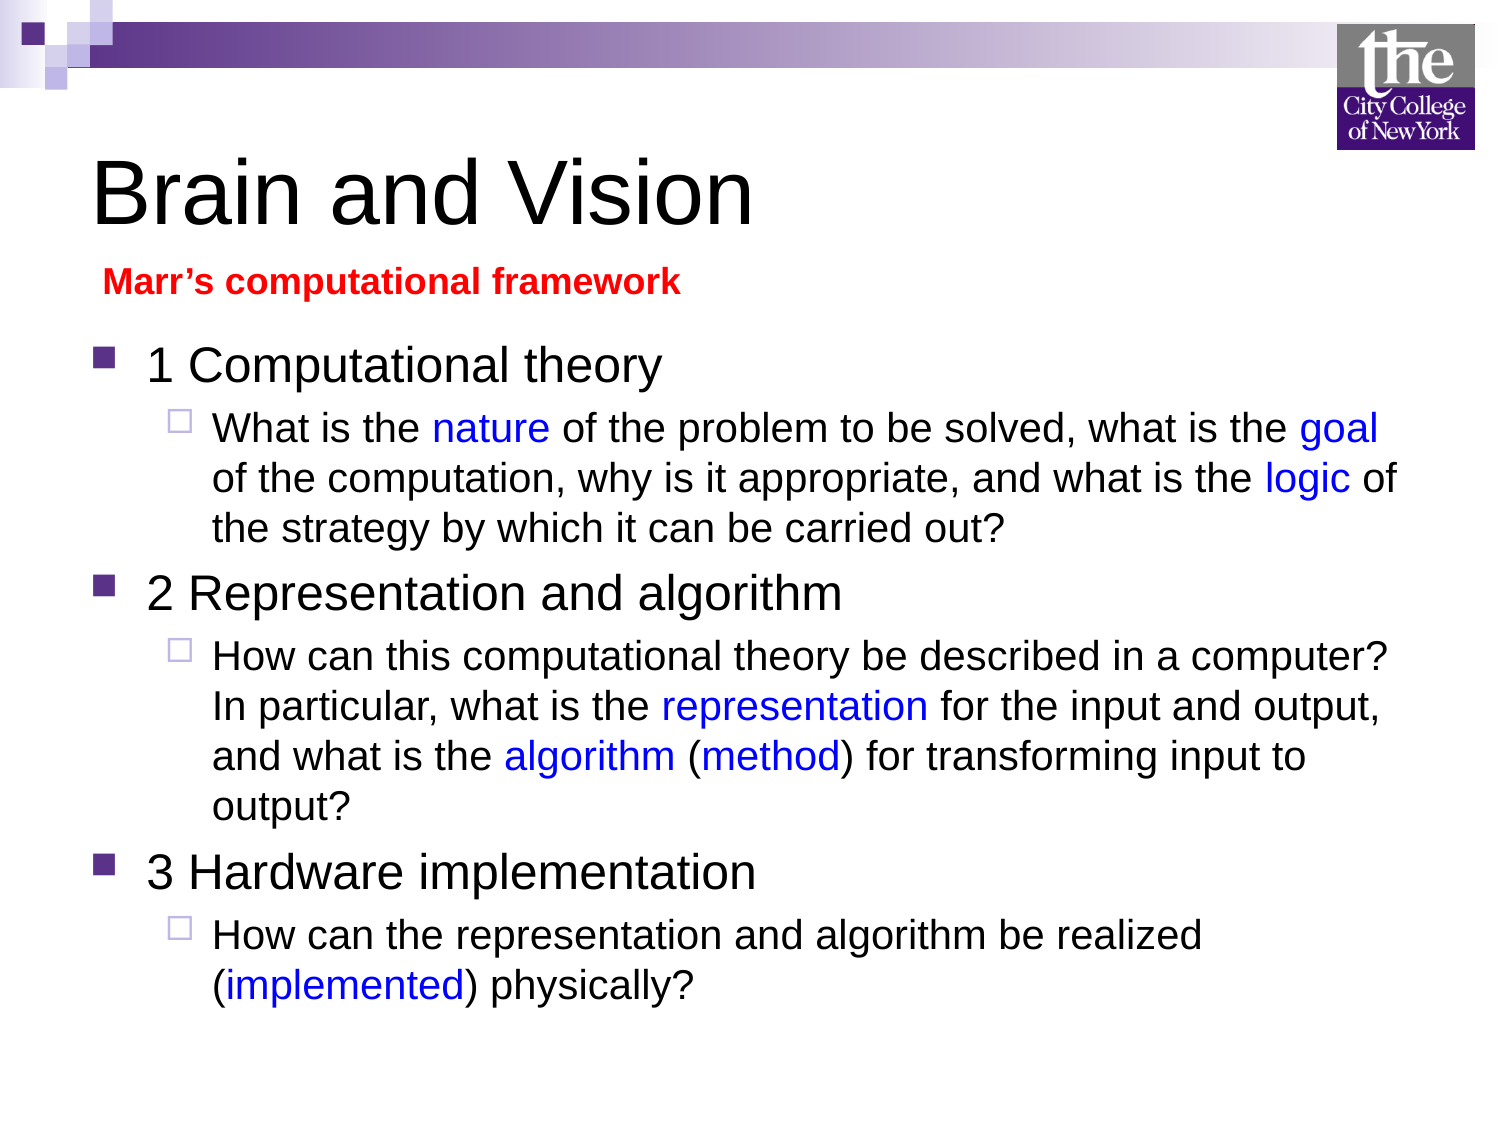

# Brain and Vision
Marr’s computational framework
1 Computational theory
What is the nature of the problem to be solved, what is the goal of the computation, why is it appropriate, and what is the logic of the strategy by which it can be carried out?
2 Representation and algorithm
How can this computational theory be described in a computer? In particular, what is the representation for the input and output, and what is the algorithm (method) for transforming input to output?
3 Hardware implementation
How can the representation and algorithm be realized  (implemented) physically?